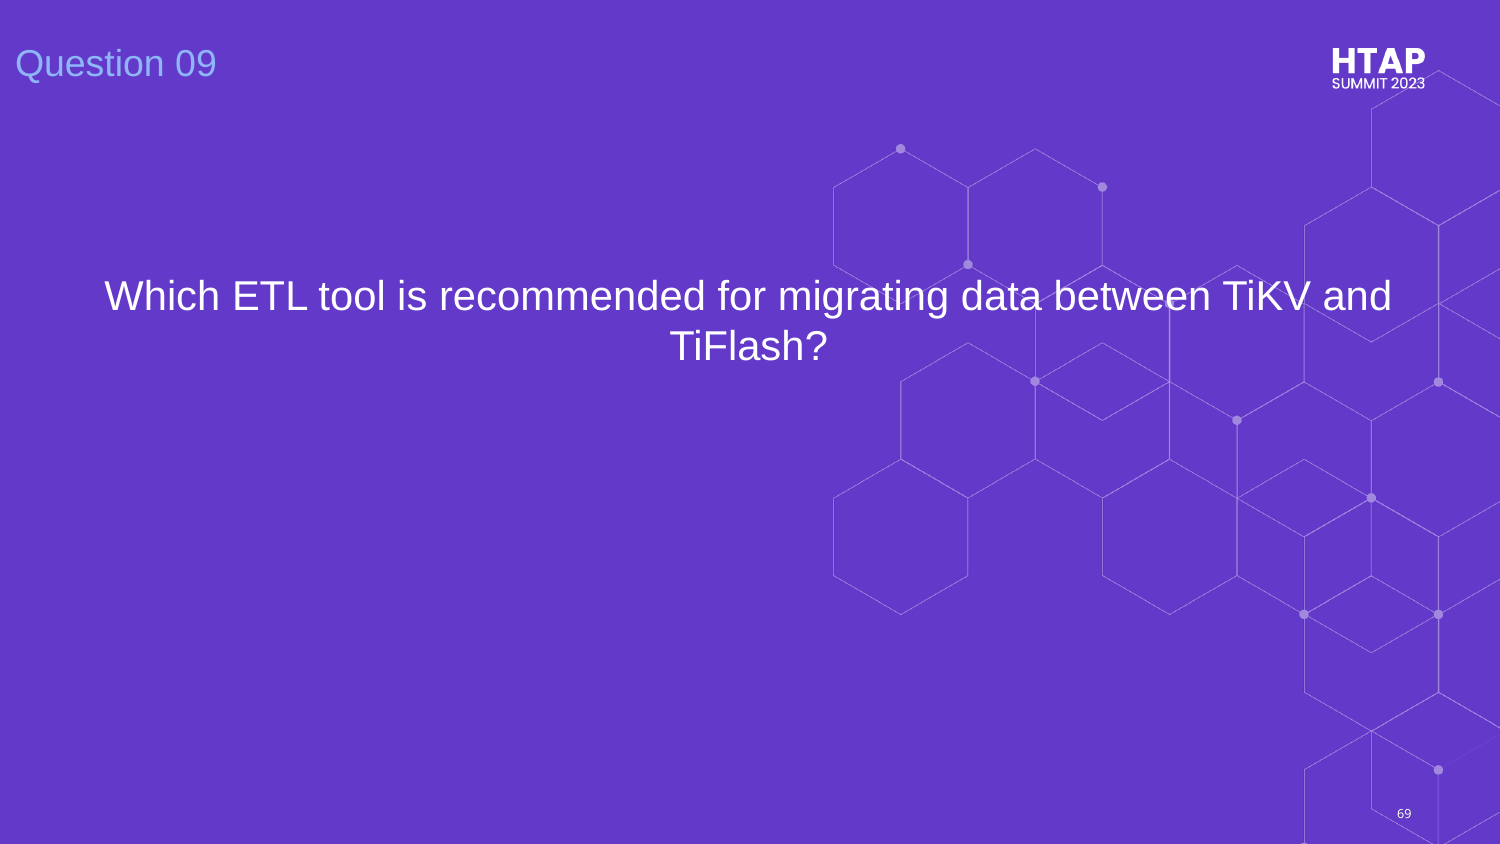

Question 09
# Which ETL tool is recommended for migrating data between TiKV and TiFlash?